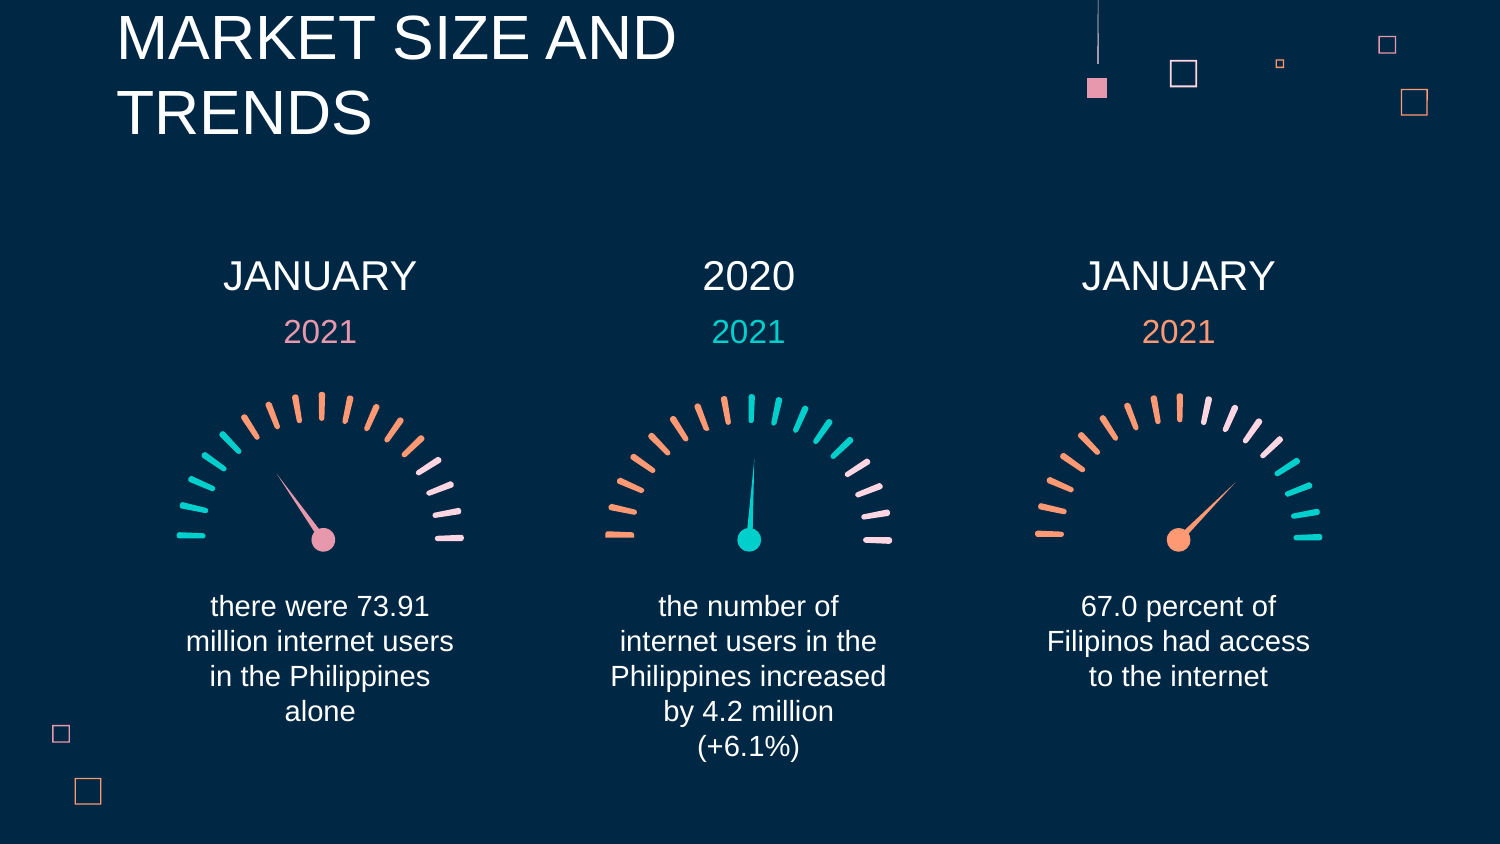

MARKET SIZE AND TRENDS
# JANUARY
2020
JANUARY
2021
2021
2021

there were 73.91 million internet users in the Philippines alone
the number of internet users in the Philippines increased by 4.2 million (+6.1%)
67.0 percent of Filipinos had access to the internet